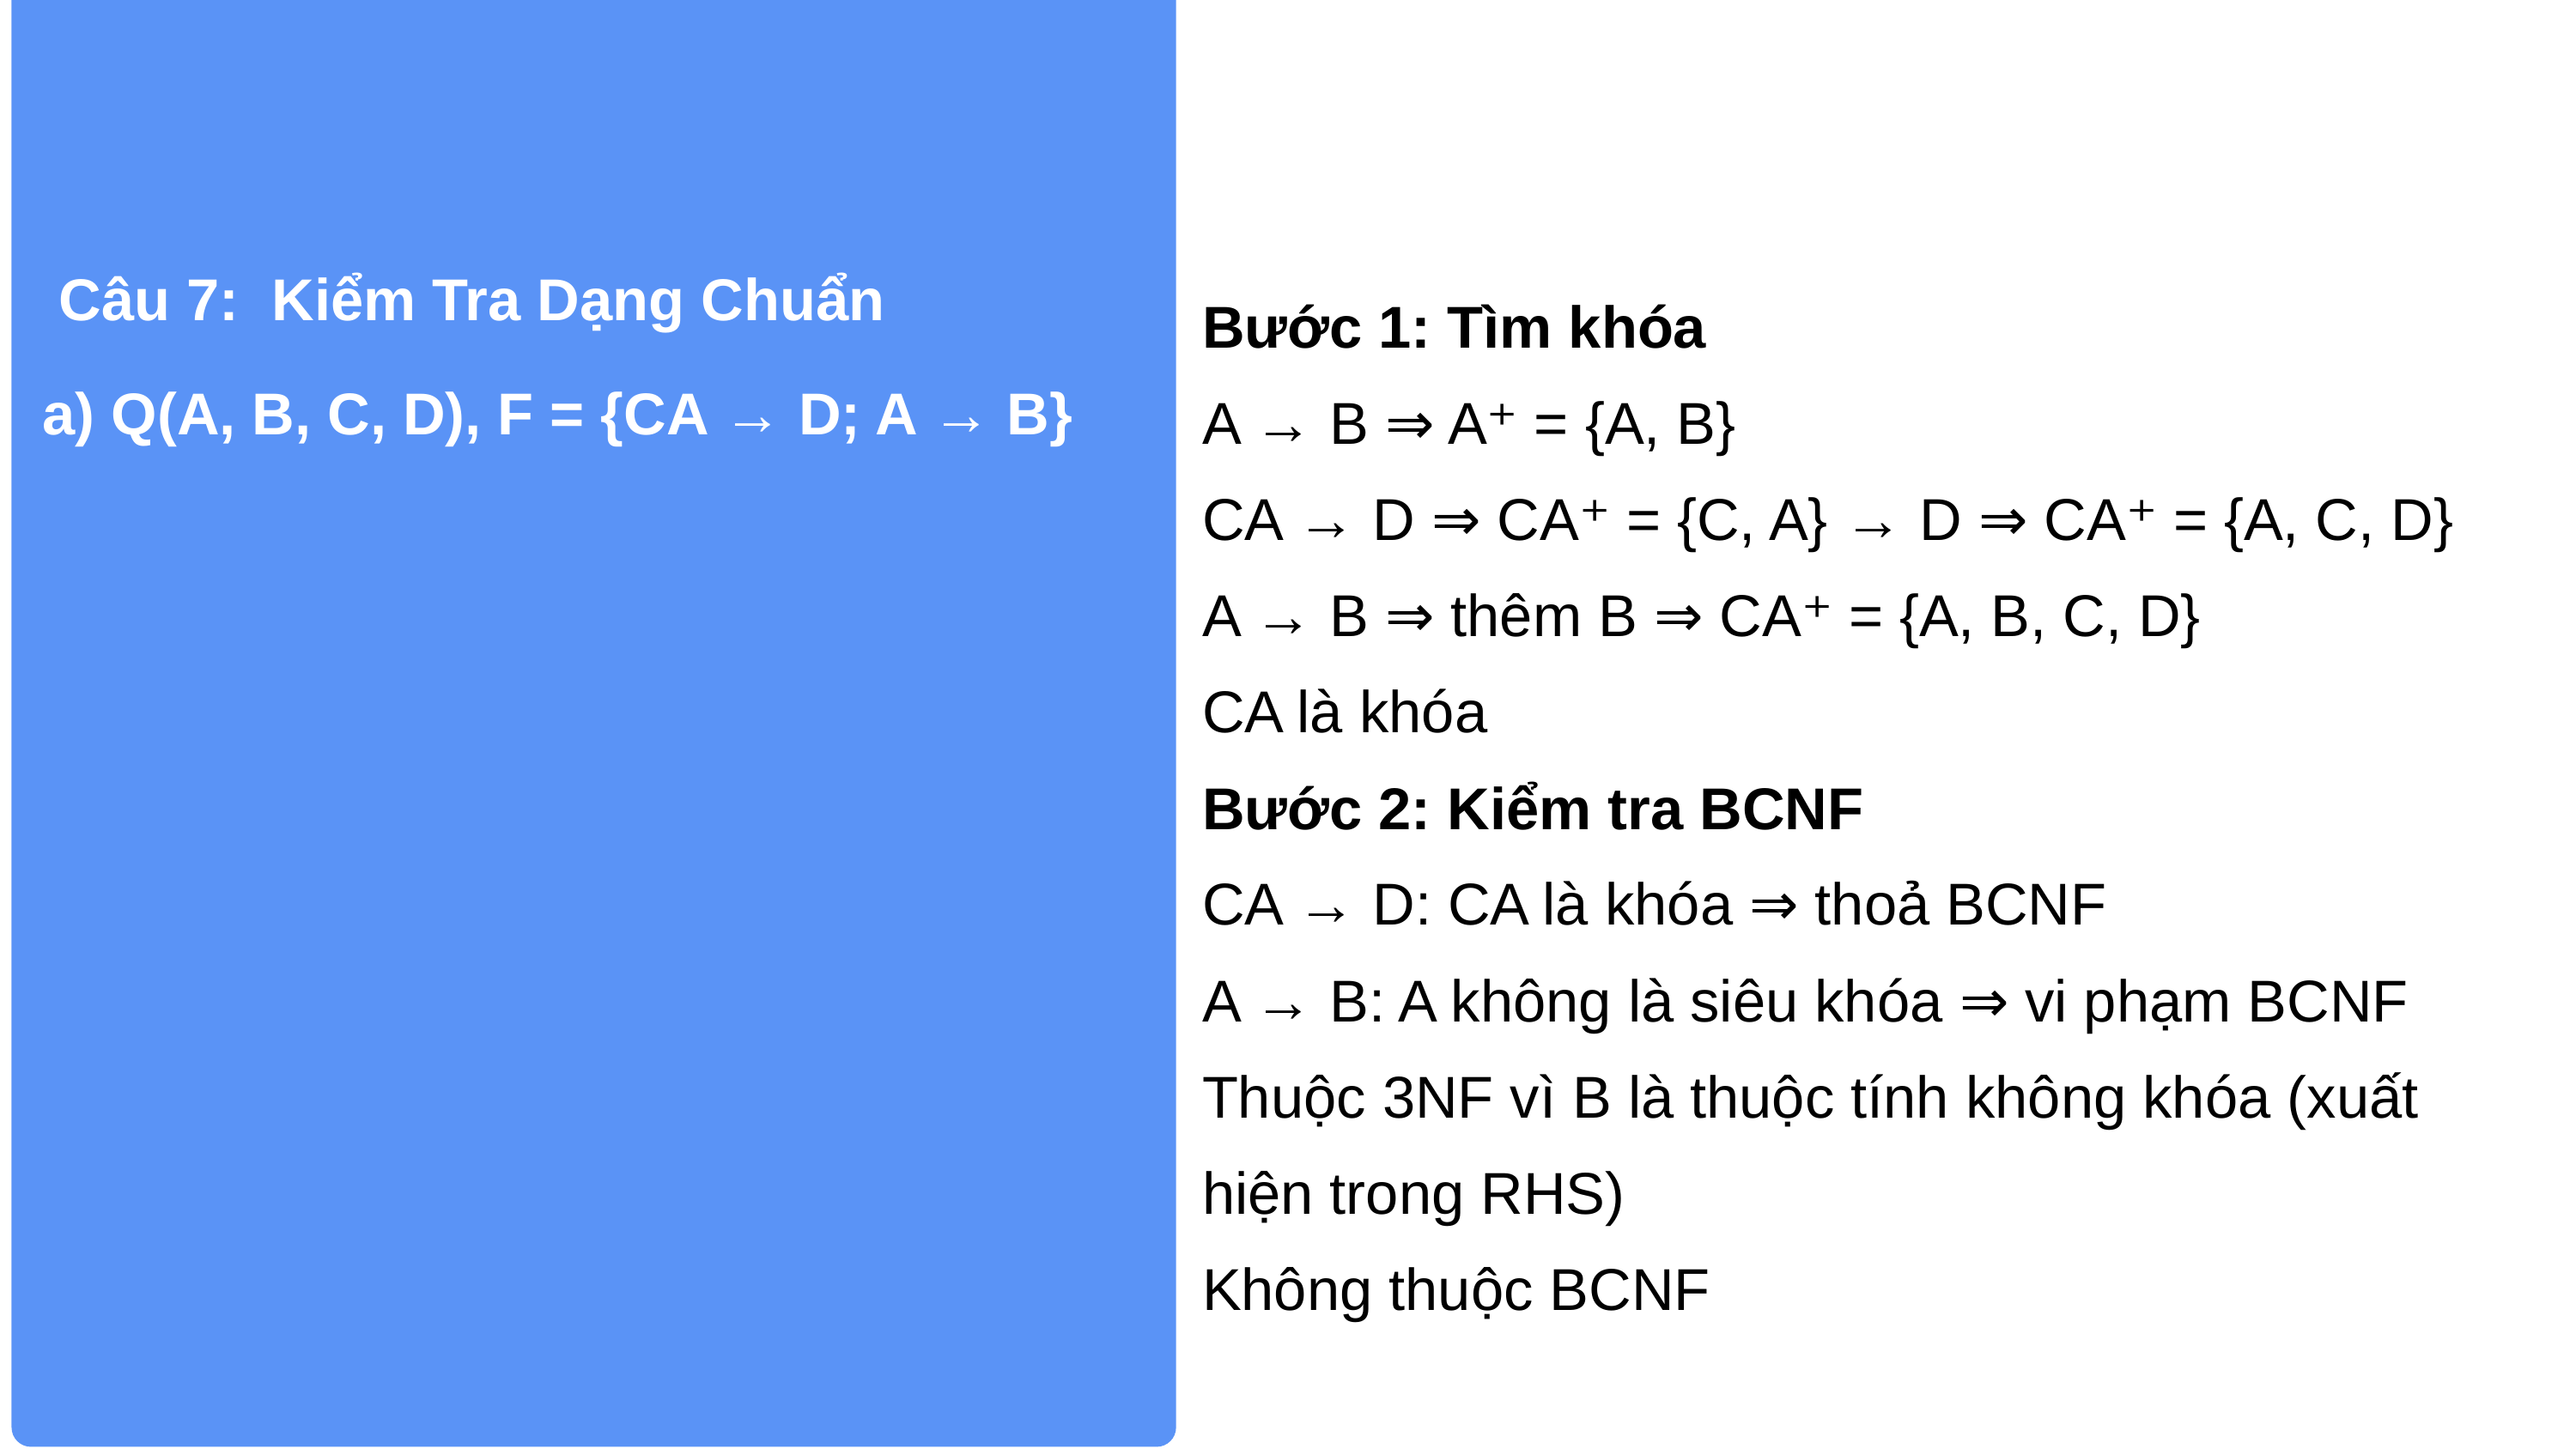

Câu 7:  Kiểm Tra Dạng Chuẩn
a) Q(A, B, C, D), F = {CA → D; A → B}
Bước 1: Tìm khóa
A → B ⇒ A⁺ = {A, B}
CA → D ⇒ CA⁺ = {C, A} → D ⇒ CA⁺ = {A, C, D}
A → B ⇒ thêm B ⇒ CA⁺ = {A, B, C, D}
CA là khóa
Bước 2: Kiểm tra BCNF
CA → D: CA là khóa ⇒ thoả BCNF
A → B: A không là siêu khóa ⇒ vi phạm BCNF
Thuộc 3NF vì B là thuộc tính không khóa (xuất hiện trong RHS)
Không thuộc BCNF